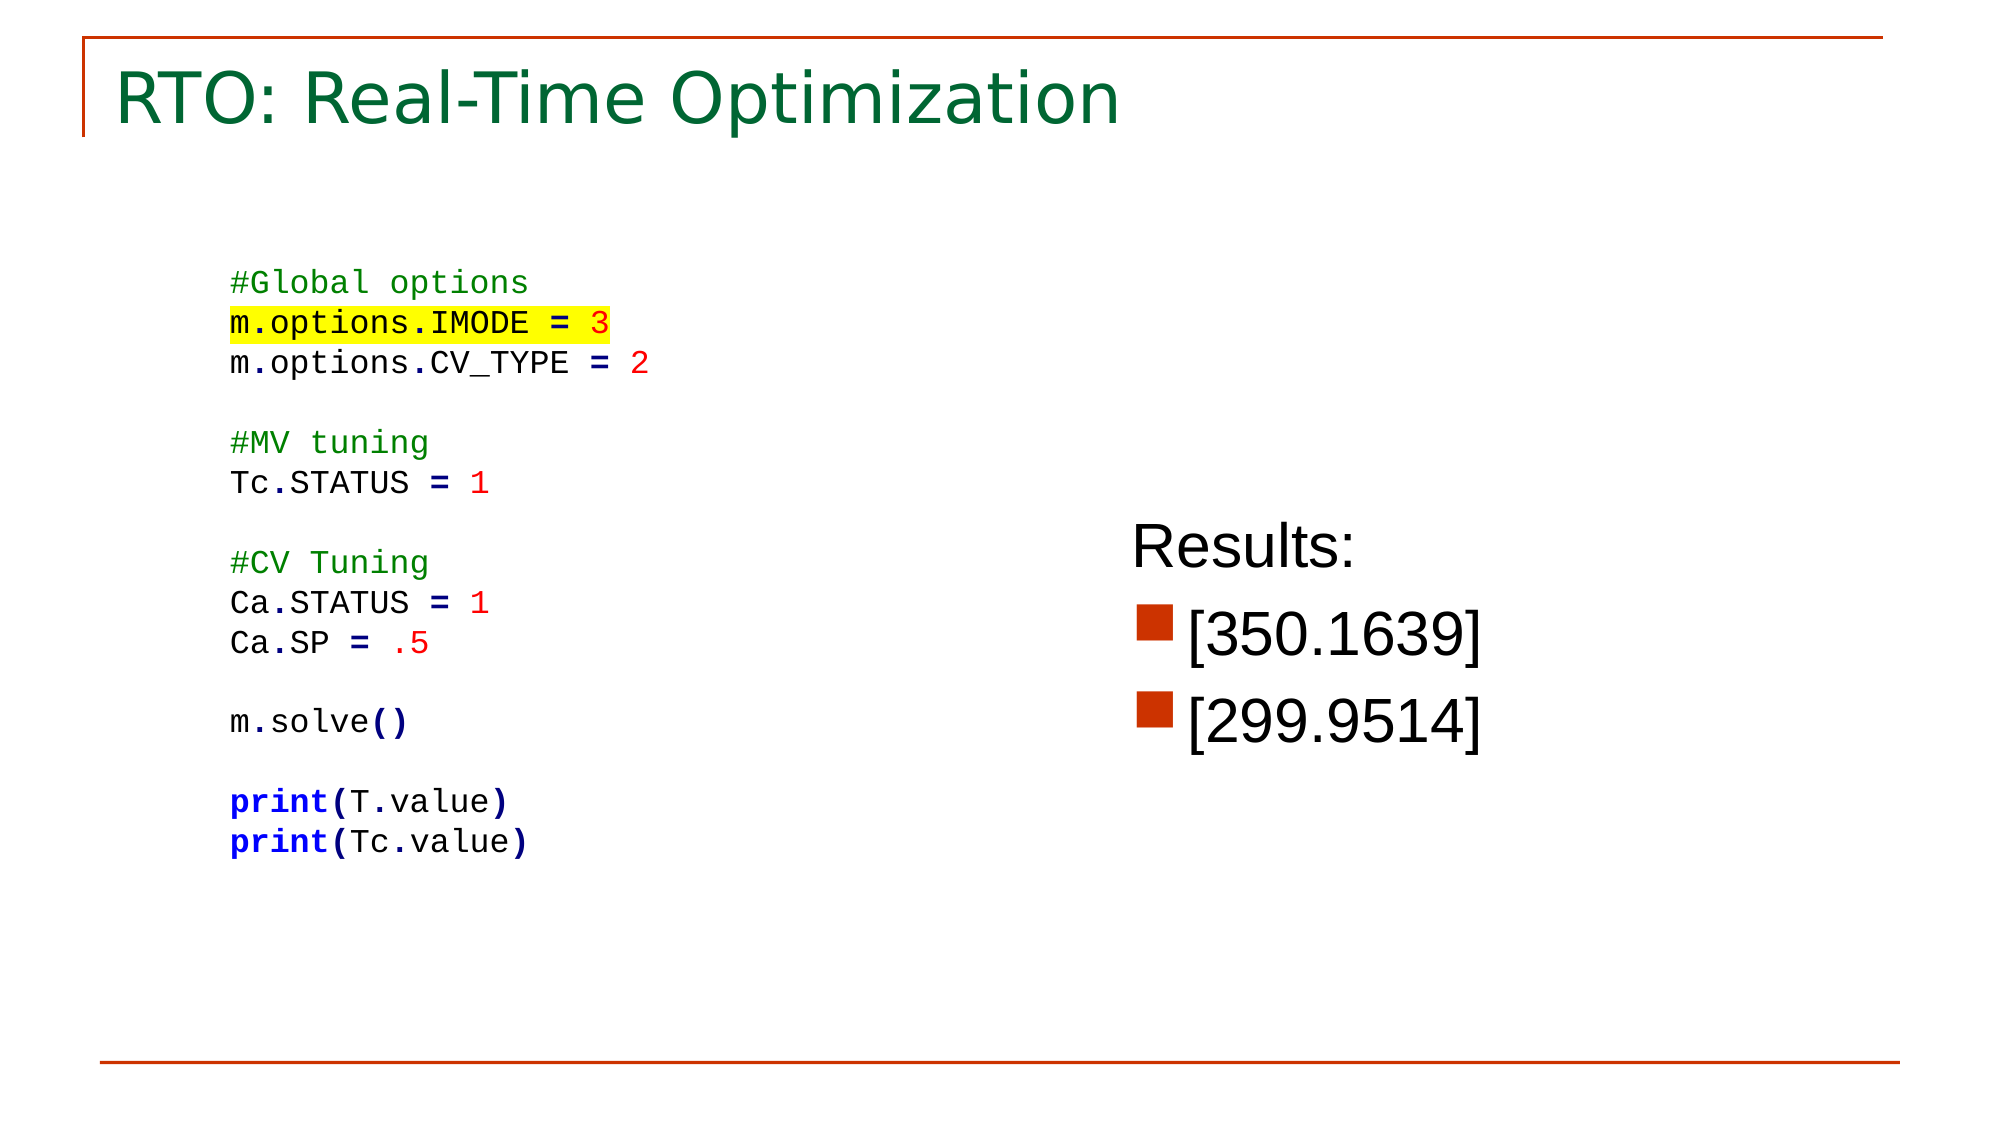

# RTO: Real-Time Optimization
#Global options
m.options.IMODE = 3
m.options.CV_TYPE = 2

#MV tuning
Tc.STATUS = 1

#CV Tuning
Ca.STATUS = 1
Ca.SP = .5

m.solve()

print(T.value)
print(Tc.value)
Results:
[350.1639]
[299.9514]